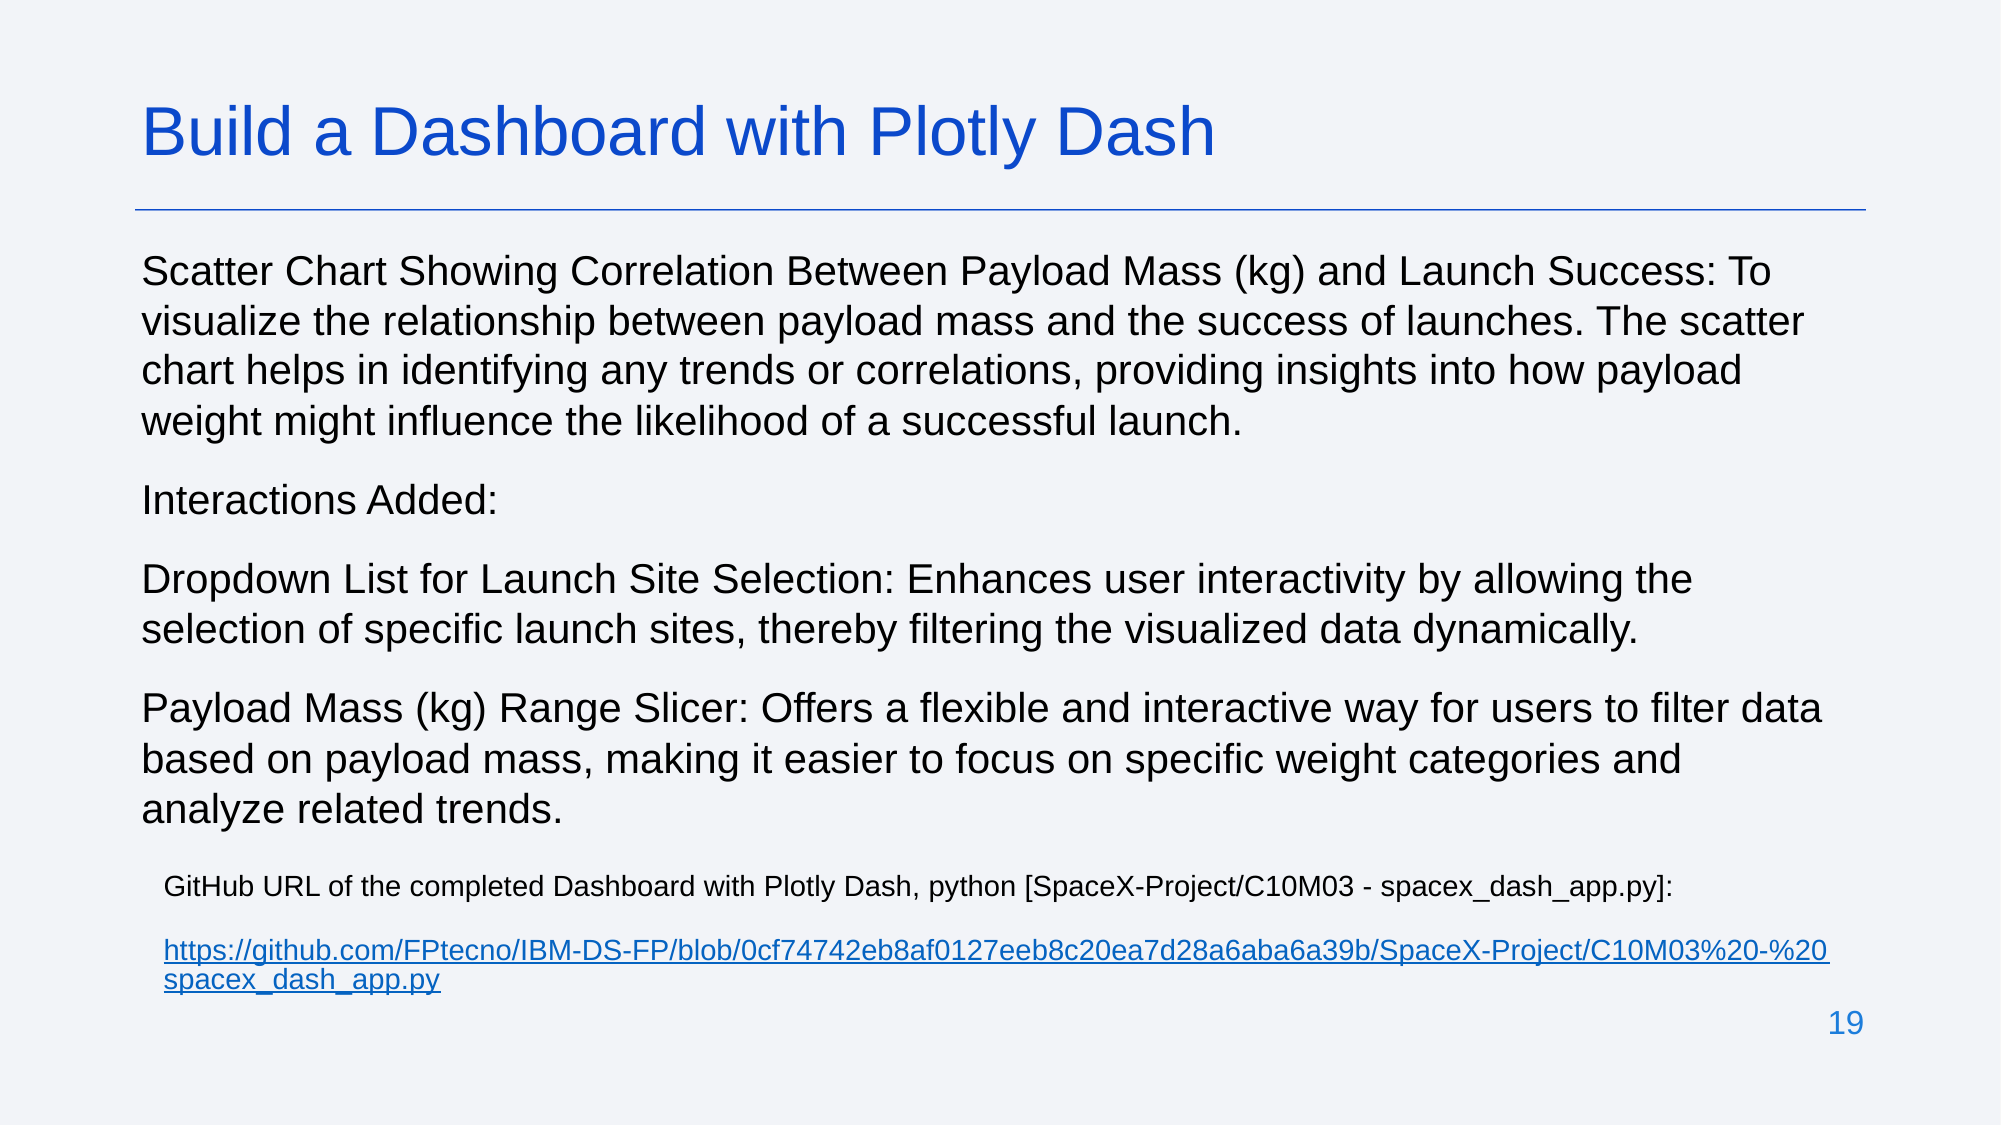

Build a Dashboard with Plotly Dash
Scatter Chart Showing Correlation Between Payload Mass (kg) and Launch Success: To visualize the relationship between payload mass and the success of launches. The scatter chart helps in identifying any trends or correlations, providing insights into how payload weight might influence the likelihood of a successful launch.
Interactions Added:
Dropdown List for Launch Site Selection: Enhances user interactivity by allowing the selection of specific launch sites, thereby filtering the visualized data dynamically.
Payload Mass (kg) Range Slicer: Offers a flexible and interactive way for users to filter data based on payload mass, making it easier to focus on specific weight categories and analyze related trends.
GitHub URL of the completed Dashboard with Plotly Dash, python [SpaceX-Project/C10M03 - spacex_dash_app.py]:
https://github.com/FPtecno/IBM-DS-FP/blob/0cf74742eb8af0127eeb8c20ea7d28a6aba6a39b/SpaceX-Project/C10M03%20-%20spacex_dash_app.py
19